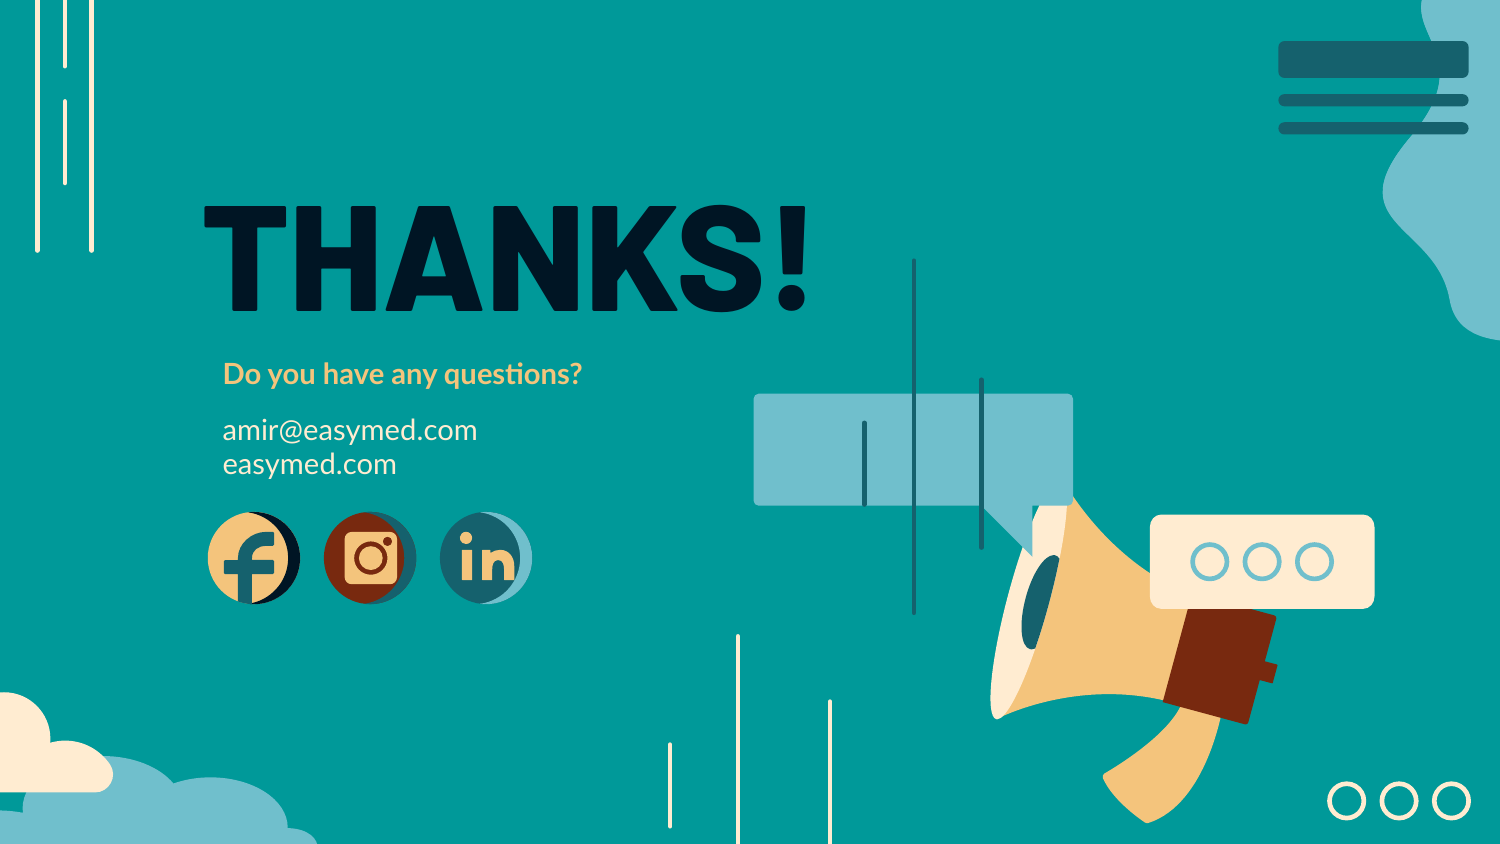

THANKS!
Do you have any questions?
amir@easymed.com
easymed.com